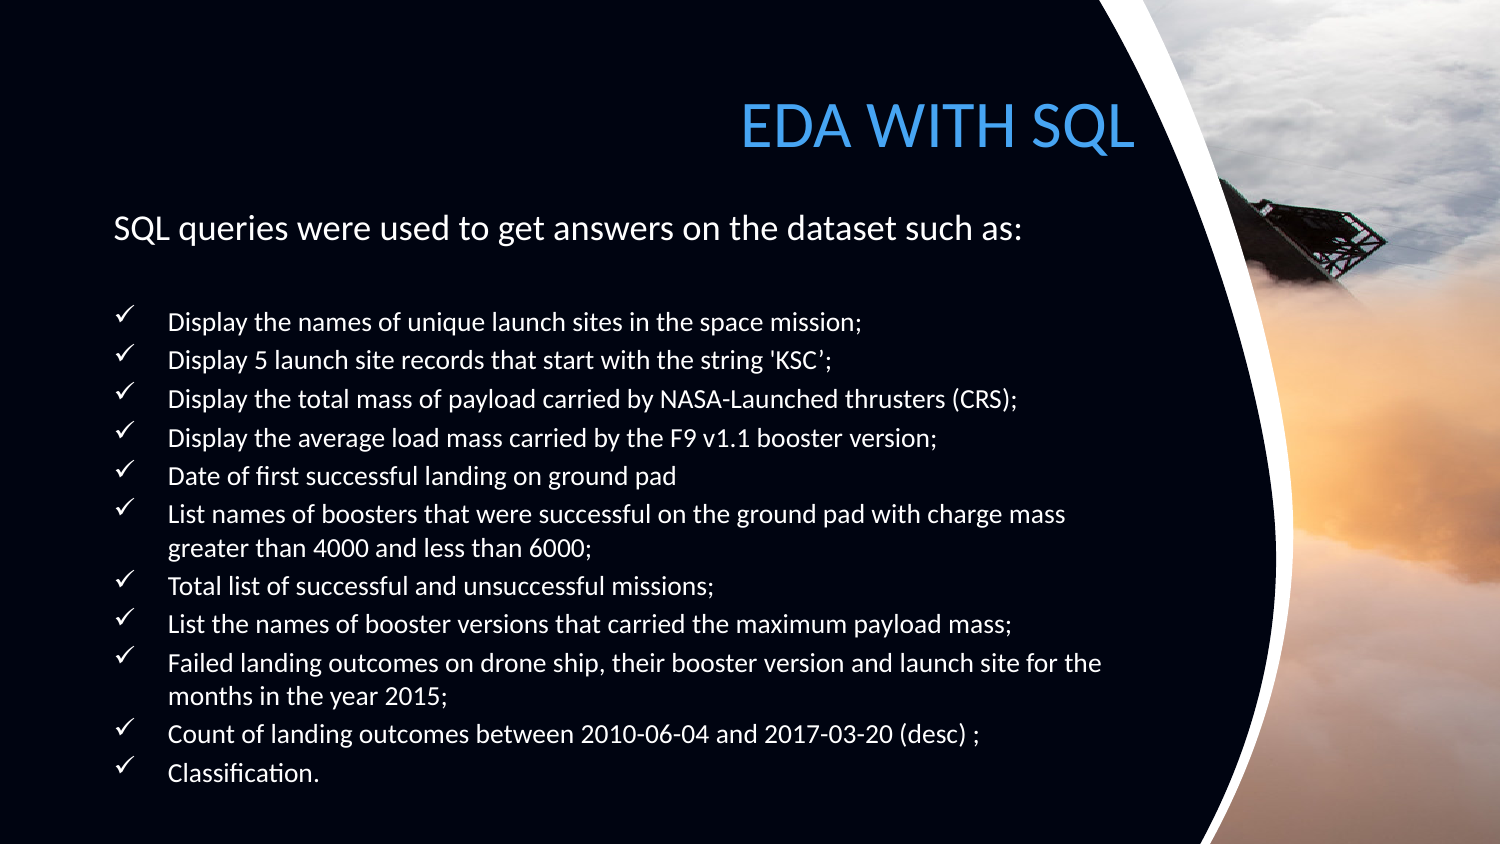

# EDA WITH SQL
SQL queries were used to get answers on the dataset such as:

Display the names of unique launch sites in the space mission;
Display 5 launch site records that start with the string 'KSC’;
Display the total mass of payload carried by NASA-Launched thrusters (CRS);
Display the average load mass carried by the F9 v1.1 booster version;
Date of first successful landing on ground pad
List names of boosters that were successful on the ground pad with charge mass greater than 4000 and less than 6000;
Total list of successful and unsuccessful missions;
List the names of booster versions that carried the maximum payload mass;
Failed landing outcomes on drone ship, their booster version and launch site for the months in the year 2015;
Count of landing outcomes between 2010-06-04 and 2017-03-20 (desc) ;
Classification.